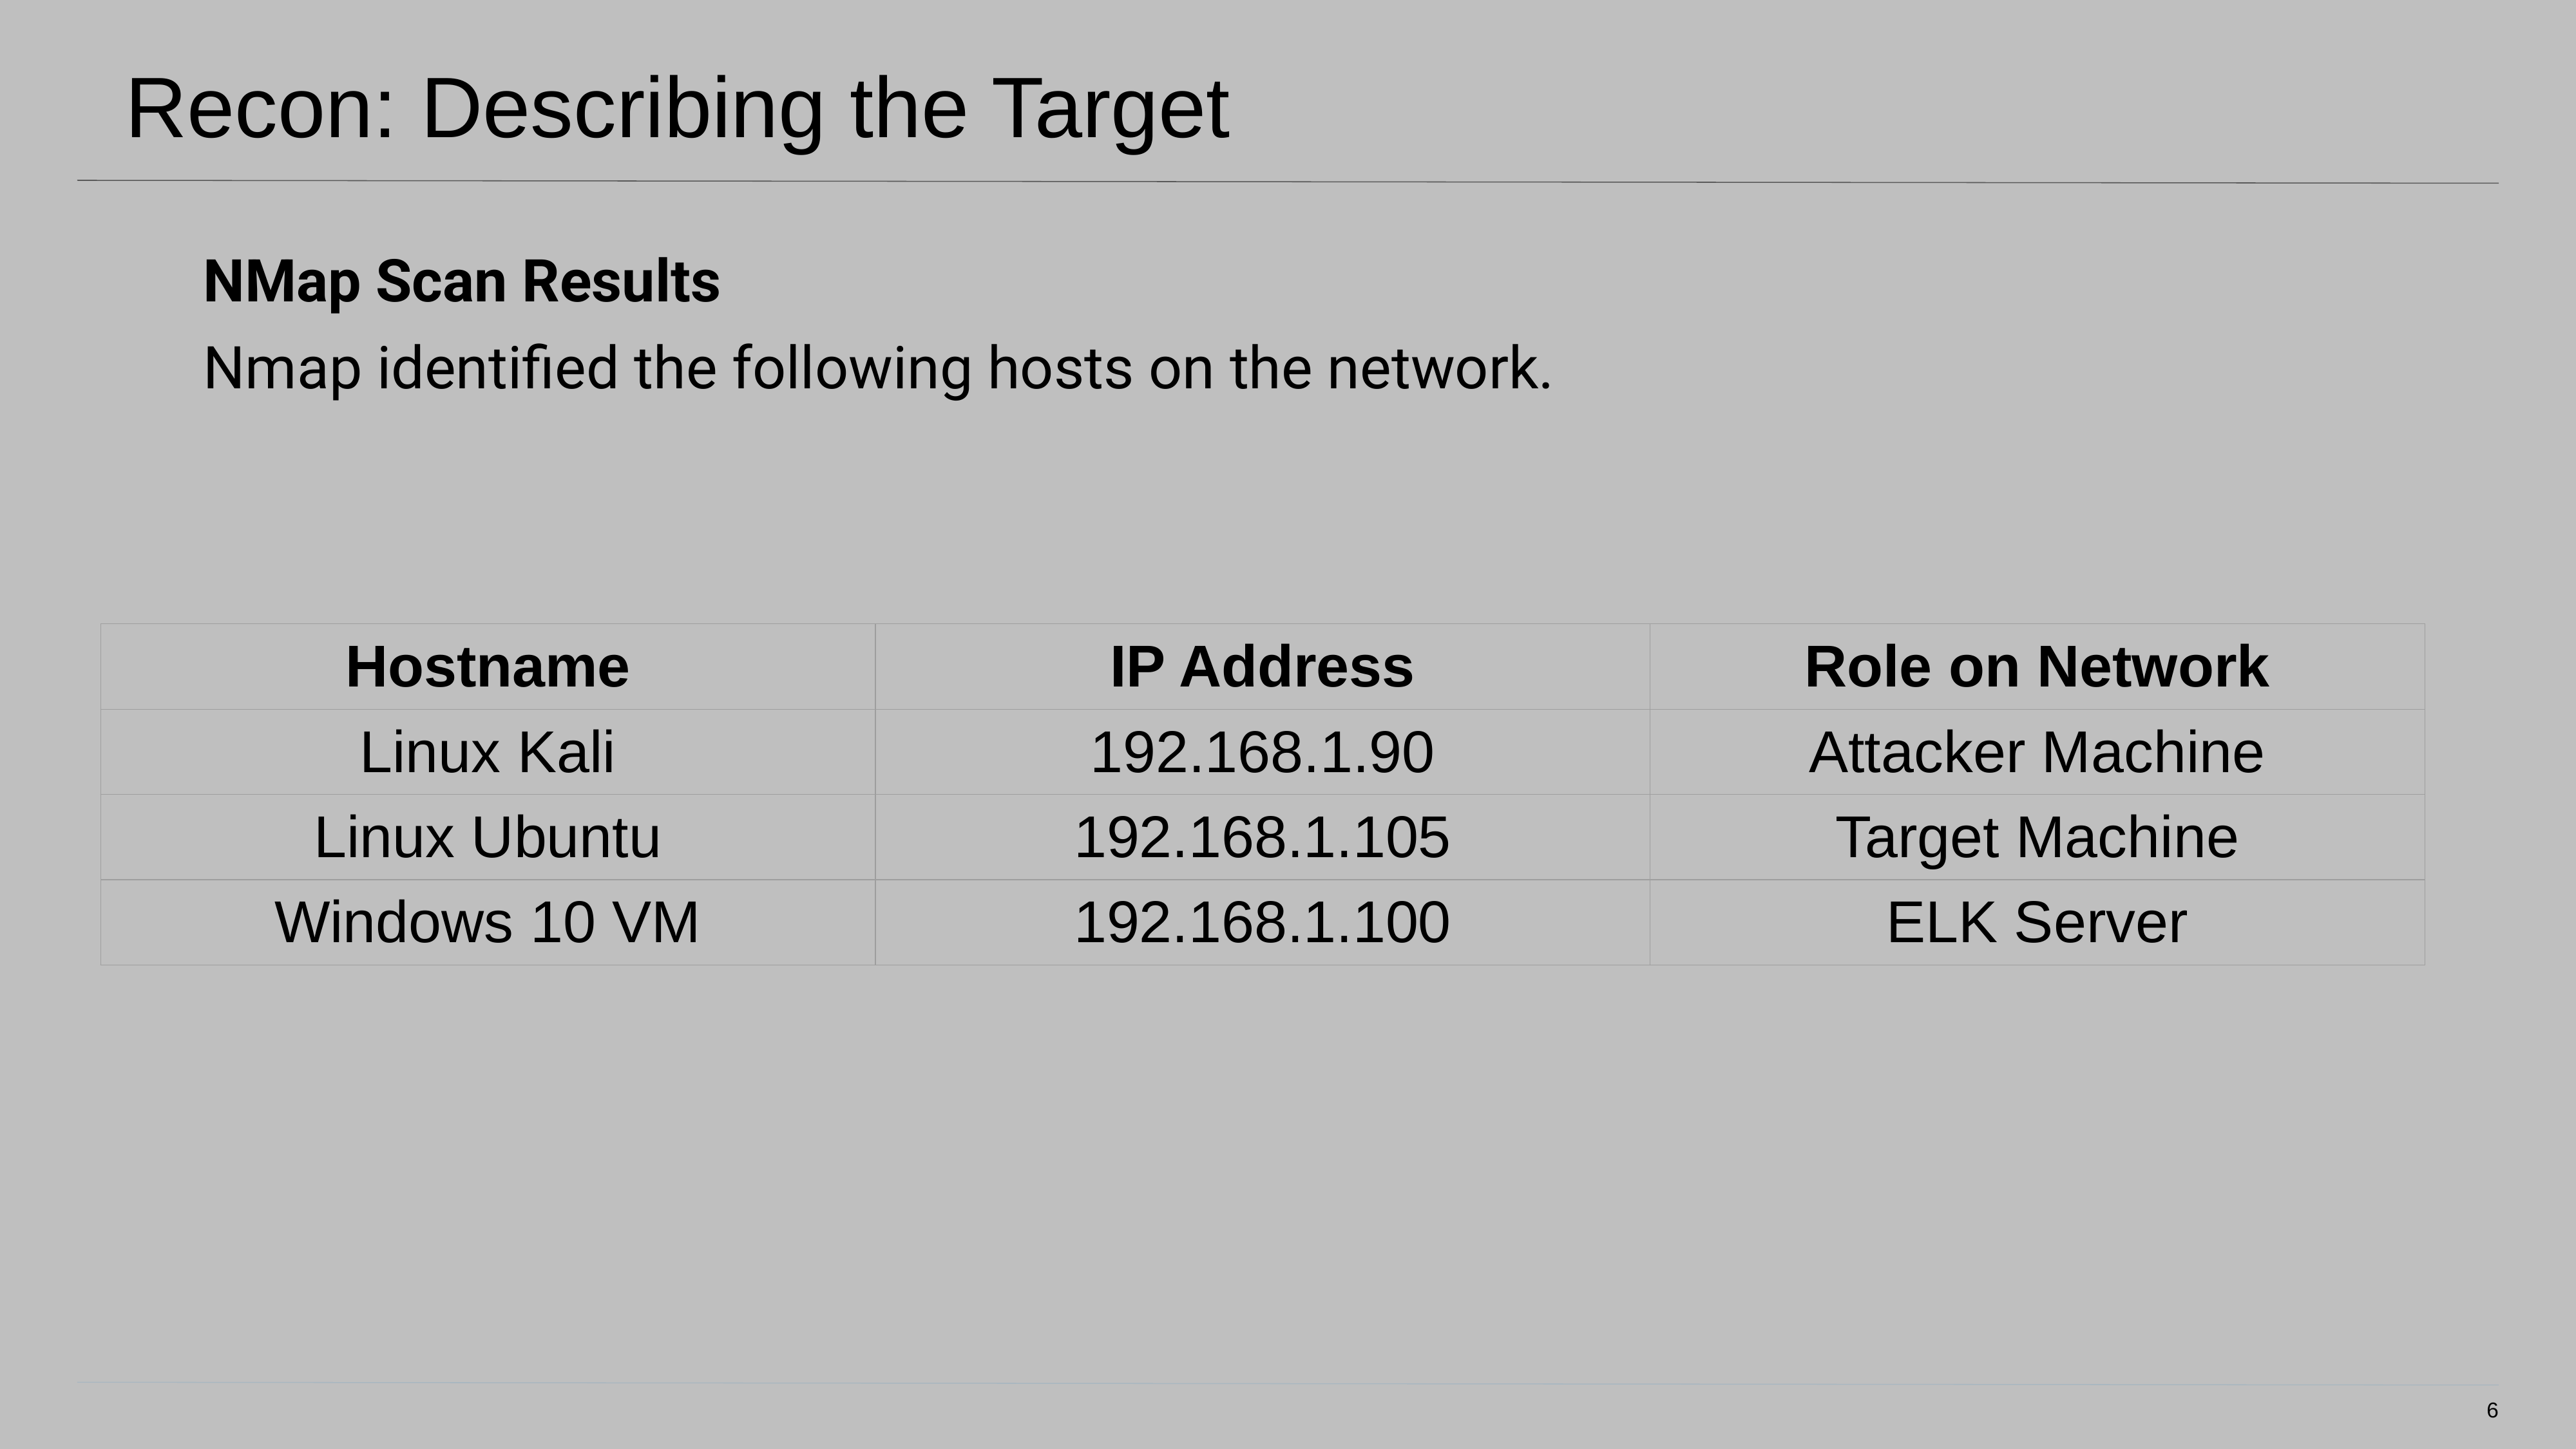

# Recon: Describing the Target
NMap Scan Results
Nmap identified the following hosts on the network.

| Hostname | IP Address | Role on Network |
| --- | --- | --- |
| Linux Kali | 192.168.1.90 | Attacker Machine |
| Linux Ubuntu | 192.168.1.105 | Target Machine |
| Windows 10 VM | 192.168.1.100 | ELK Server |
6